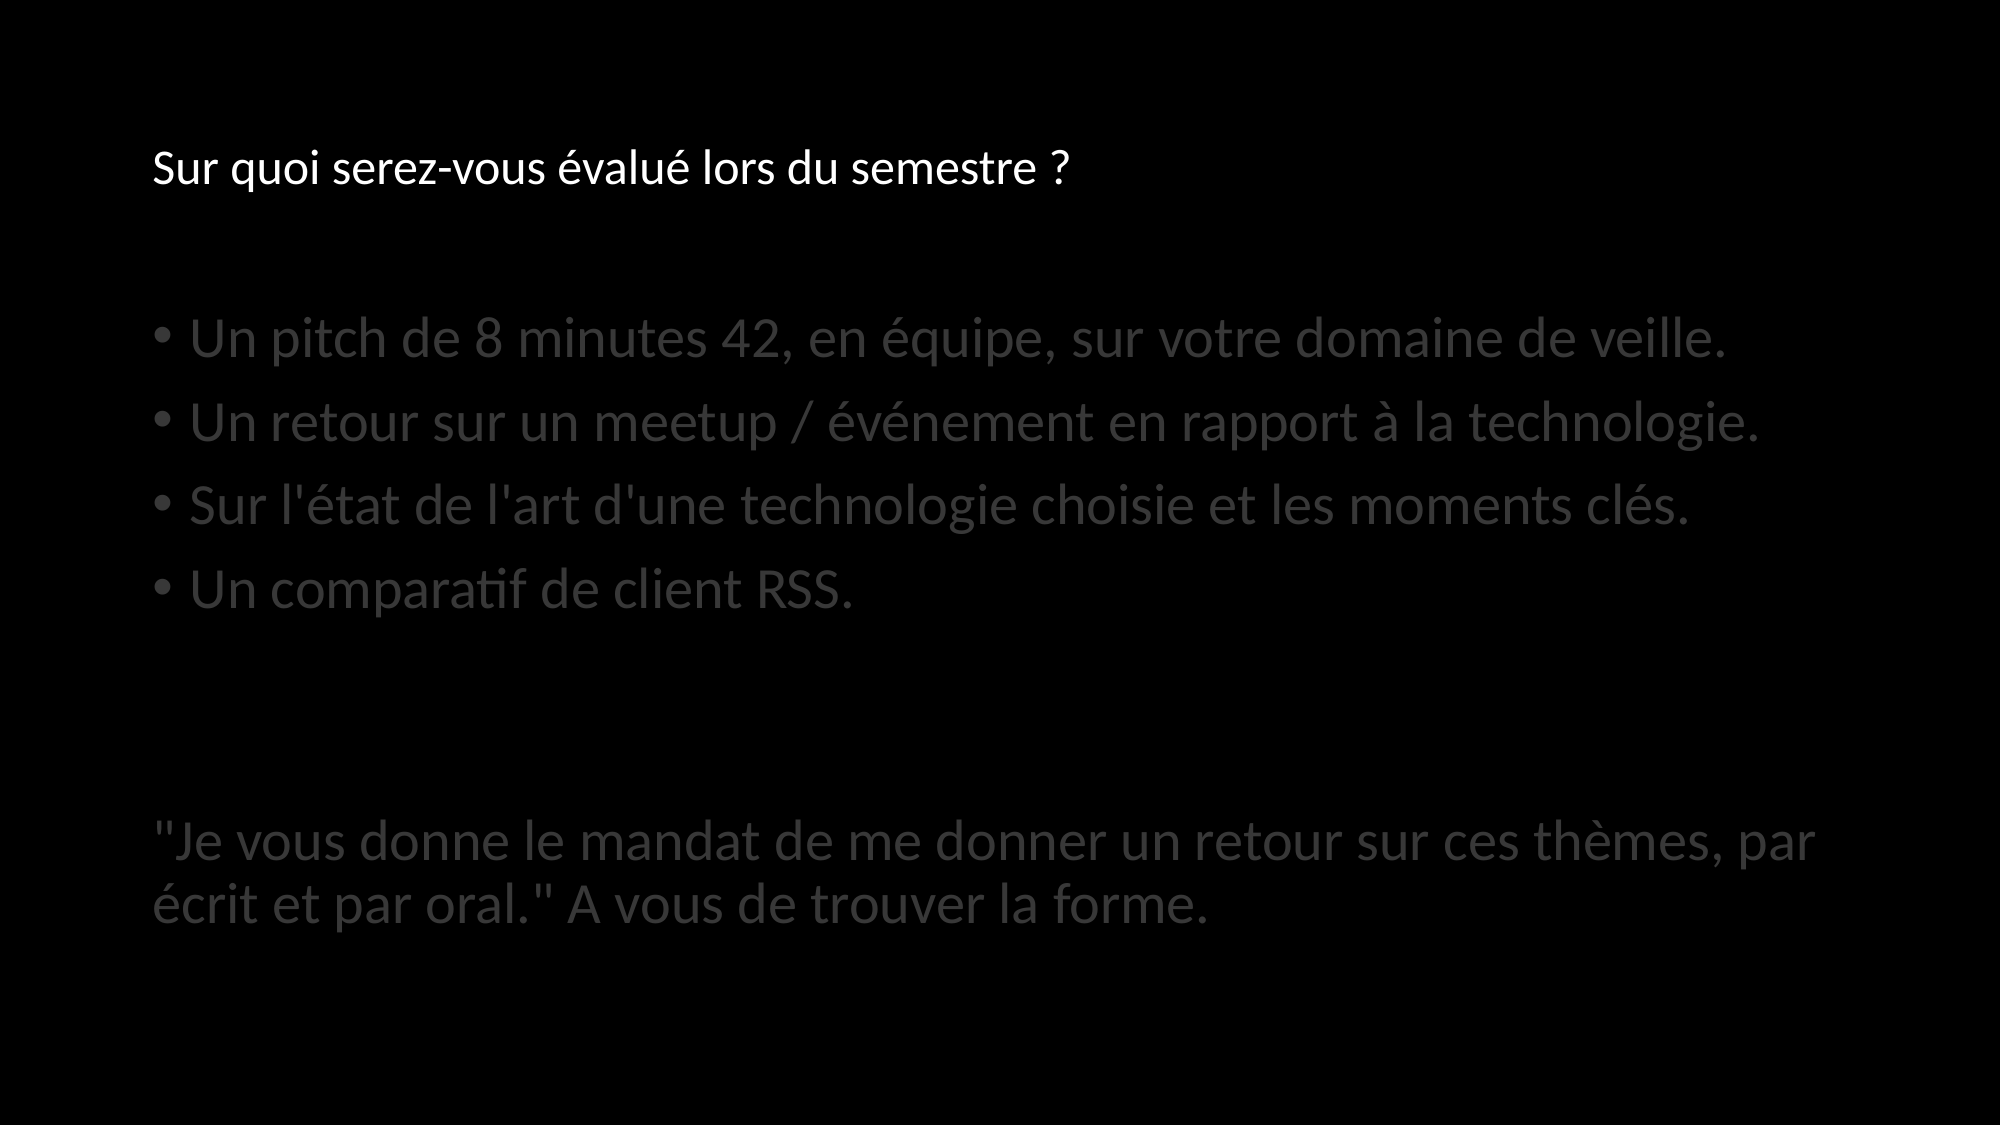

# Sur quoi serez-vous évalué lors du semestre ?
Un pitch de 8 minutes 42, en équipe, sur votre domaine de veille.
Un retour sur un meetup / événement en rapport à la technologie.
Sur l'état de l'art d'une technologie choisie et les moments clés.
Un comparatif de client RSS.

"Je vous donne le mandat de me donner un retour sur ces thèmes, par écrit et par oral." A vous de trouver la forme.